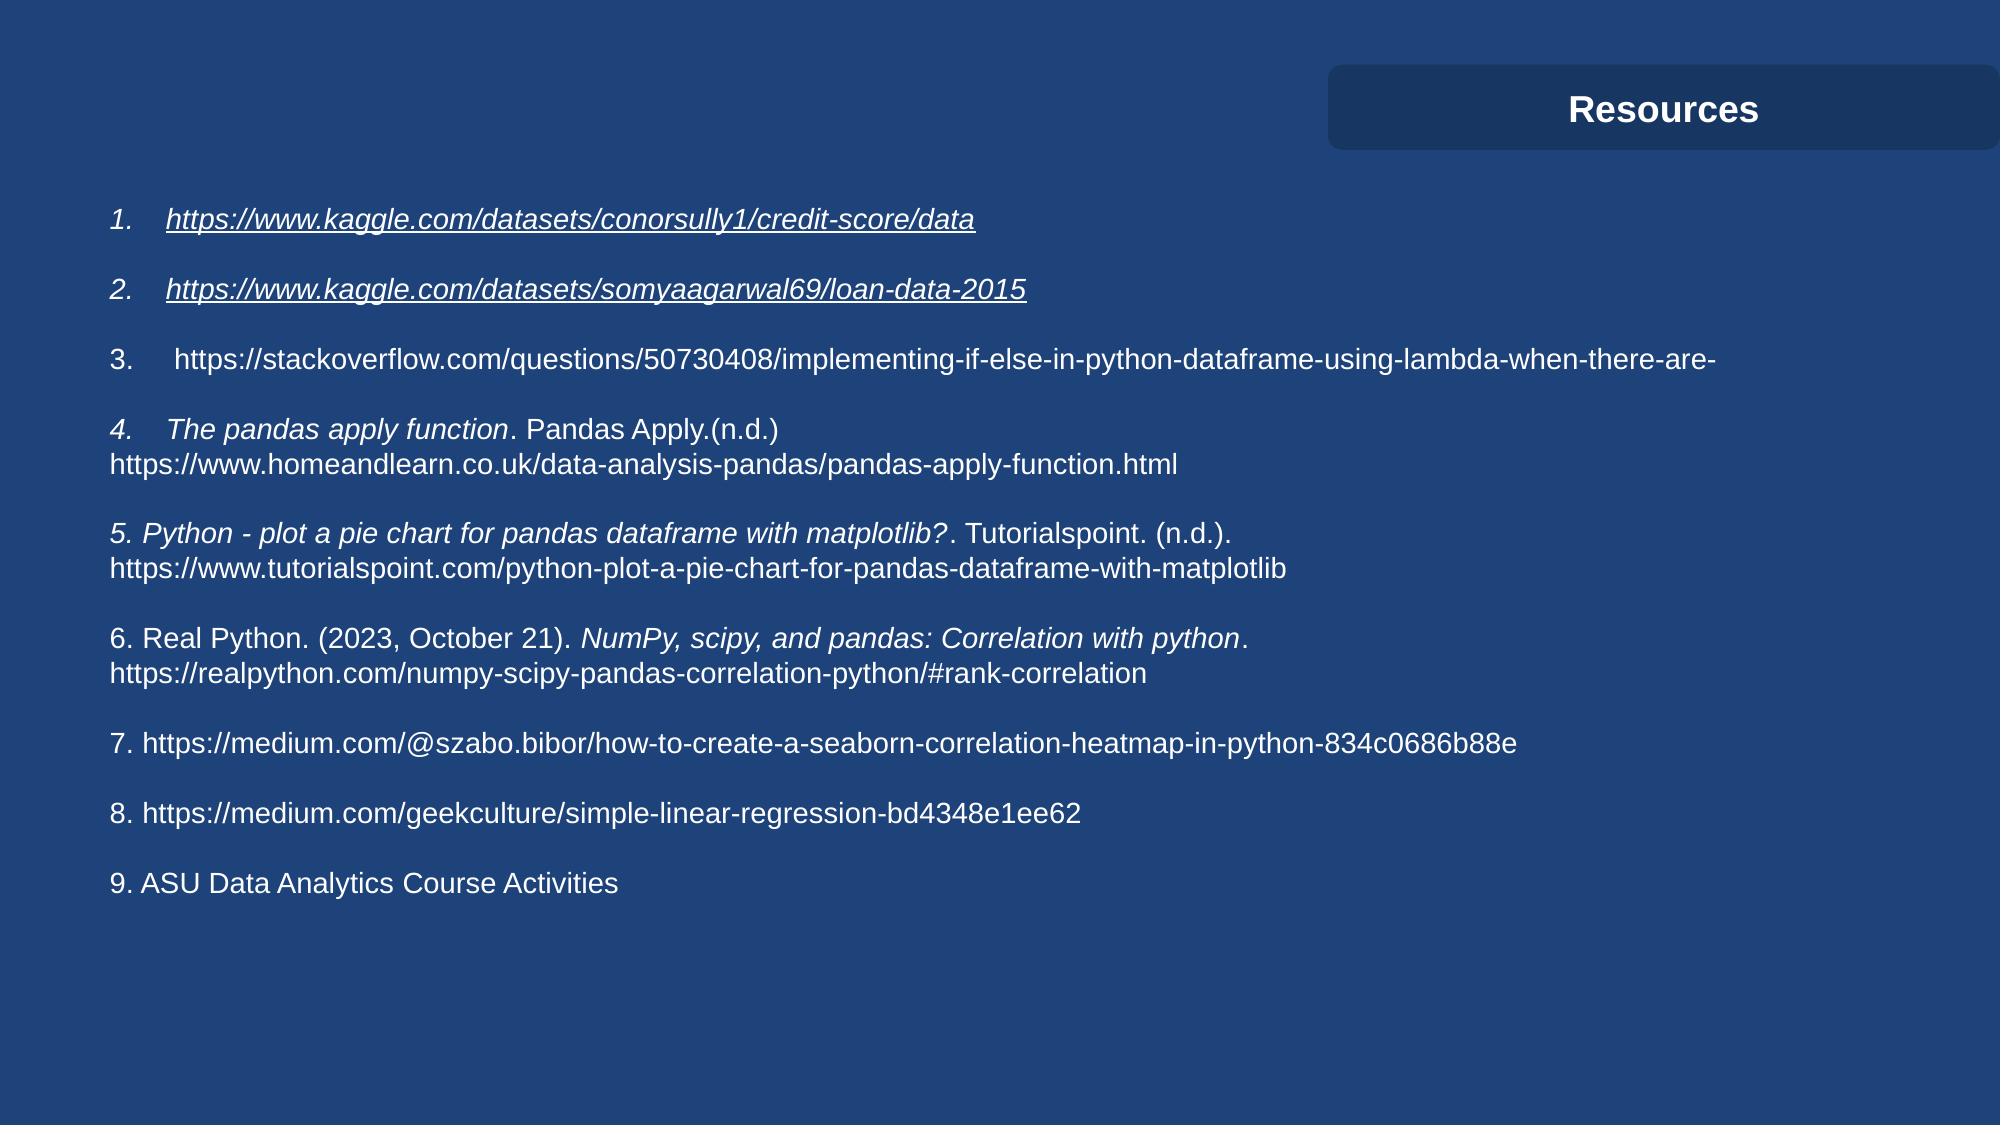

Resources
https://www.kaggle.com/datasets/conorsully1/credit-score/data

https://www.kaggle.com/datasets/somyaagarwal69/loan-data-2015

 https://stackoverflow.com/questions/50730408/implementing-if-else-in-python-dataframe-using-lambda-when-there-are-

The pandas apply function. Pandas Apply.(n.d.)
https://www.homeandlearn.co.uk/data-analysis-pandas/pandas-apply-function.html

5. Python - plot a pie chart for pandas dataframe with matplotlib?. Tutorialspoint. (n.d.).
https://www.tutorialspoint.com/python-plot-a-pie-chart-for-pandas-dataframe-with-matplotlib

6. Real Python. (2023, October 21). NumPy, scipy, and pandas: Correlation with python.
https://realpython.com/numpy-scipy-pandas-correlation-python/#rank-correlation

7. https://medium.com/@szabo.bibor/how-to-create-a-seaborn-correlation-heatmap-in-python-834c0686b88e

8. https://medium.com/geekculture/simple-linear-regression-bd4348e1ee62

9. ASU Data Analytics Course Activities